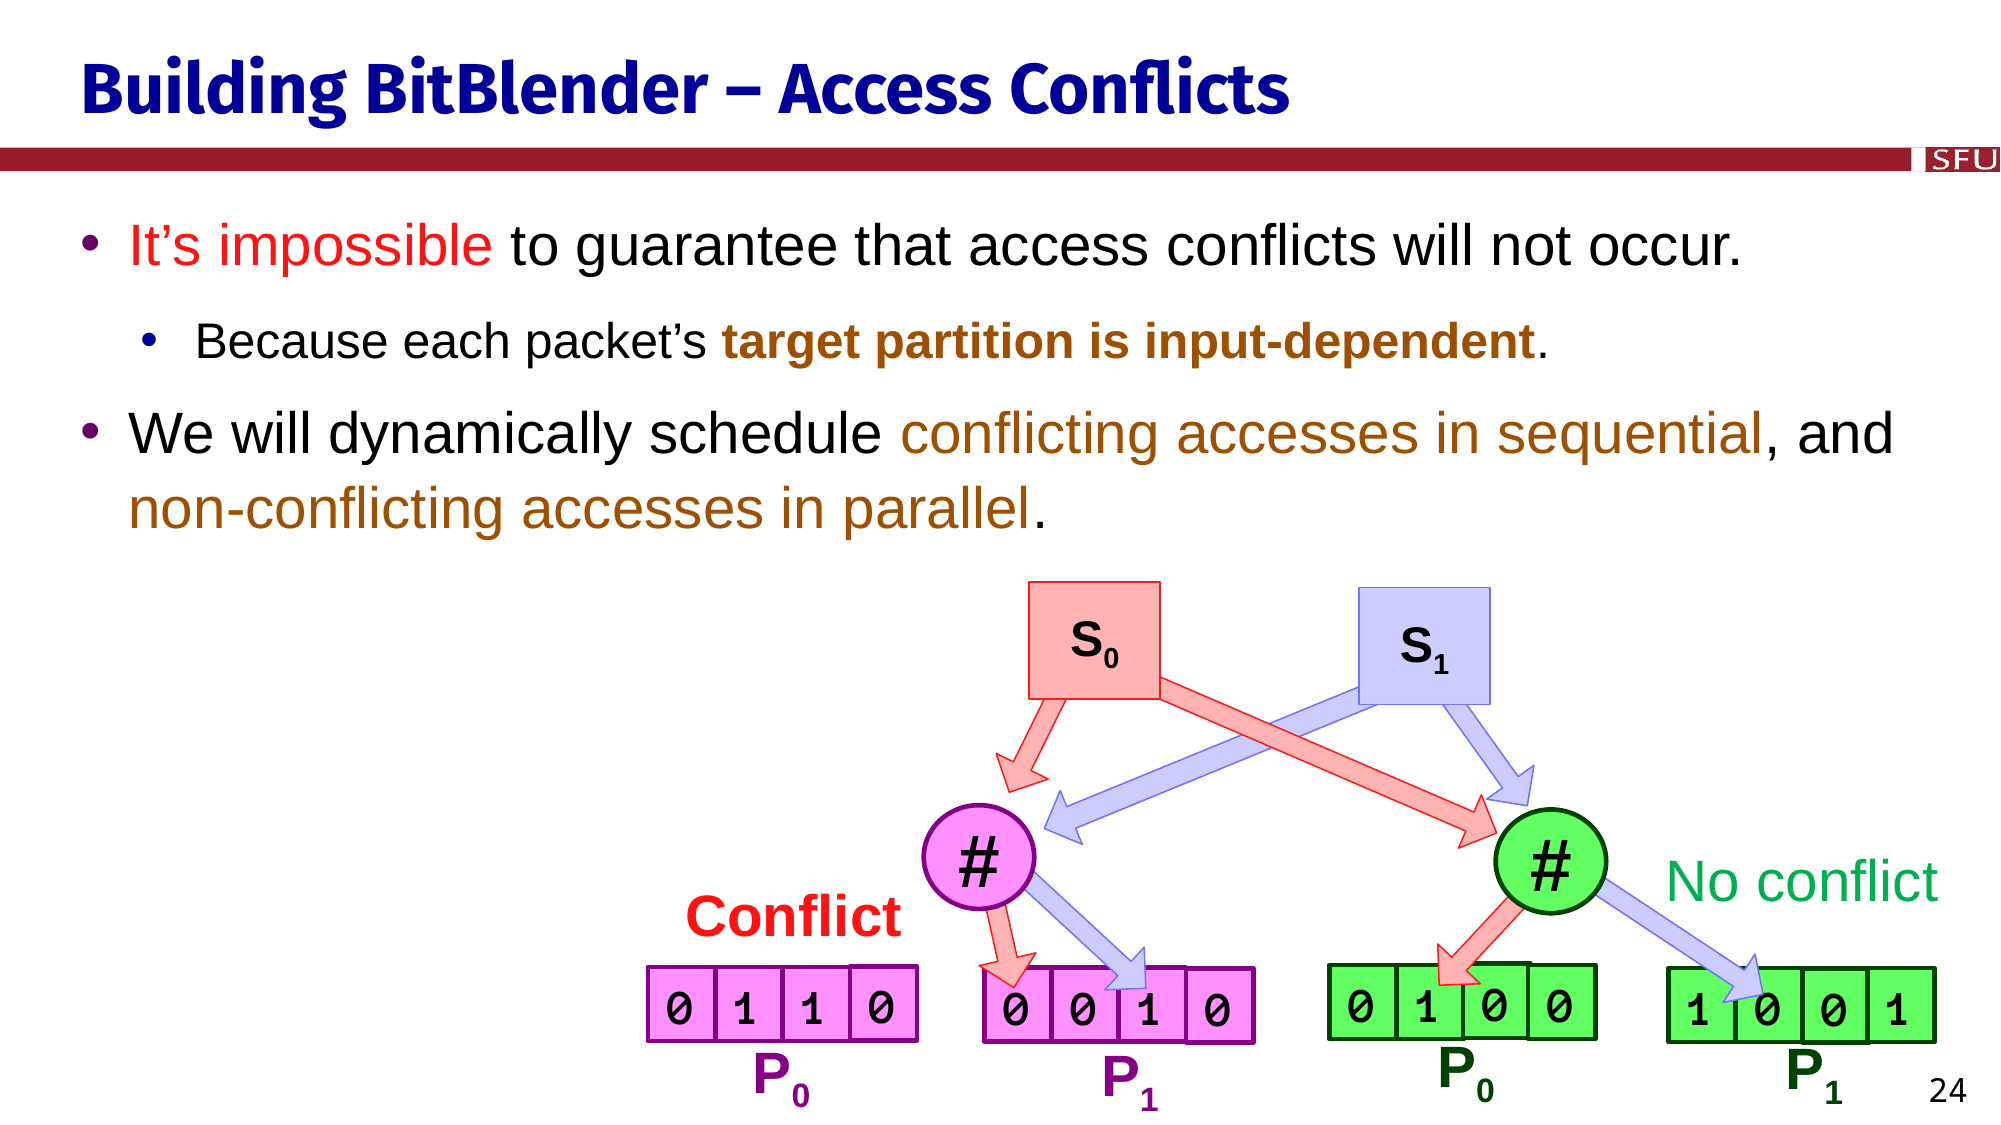

# Building BitBlender – Access Conflicts
It’s impossible to guarantee that access conflicts will not occur.
Because each packet’s target partition is input-dependent.
We will dynamically schedule conflicting accesses in sequential, and non-conflicting accesses in parallel.

S0
S1

#
#

No conflict

Conflict

0
0
0
1
0
1
1
0
0
1
0
1
1
0
0
0
P0
P1
P0
P1